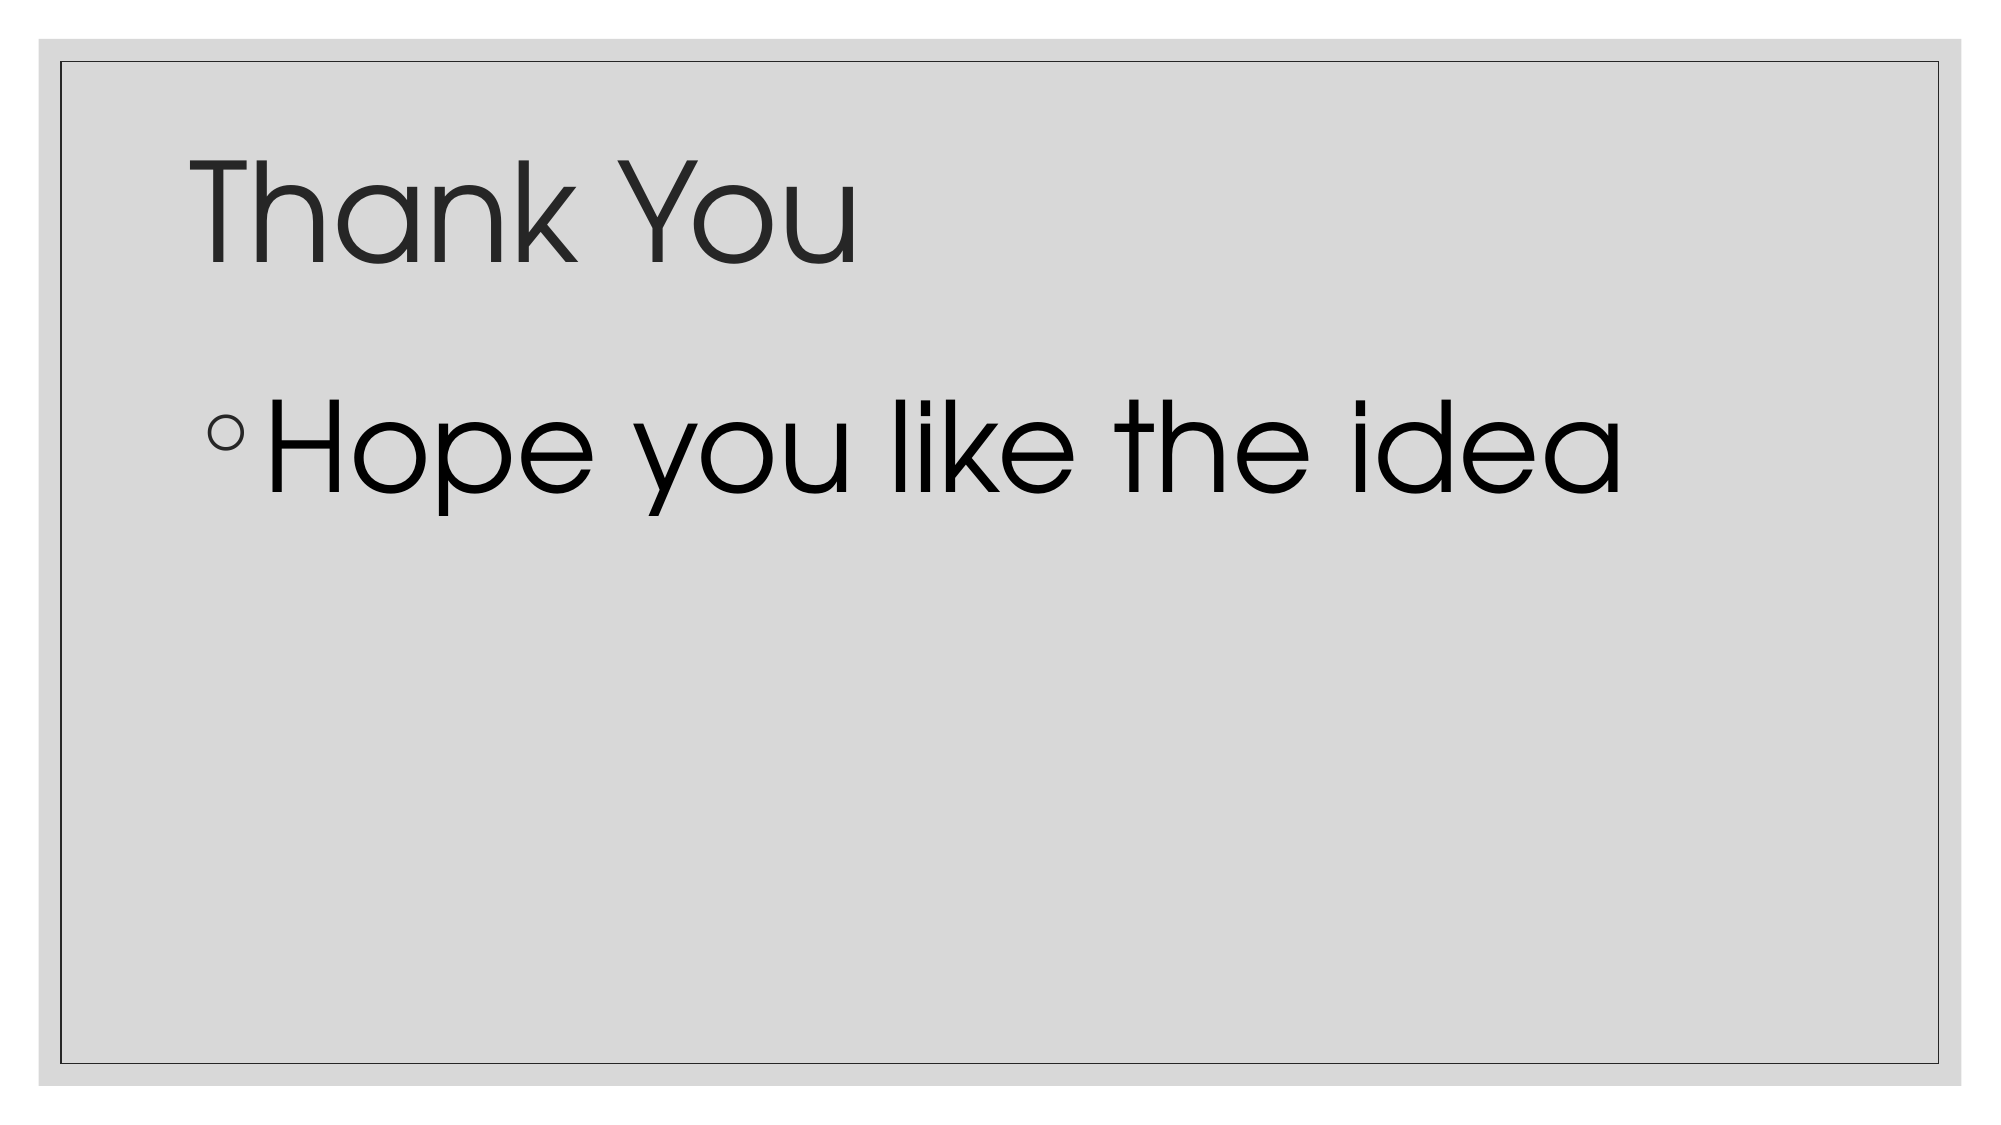

# Thank You
Hope you like the idea